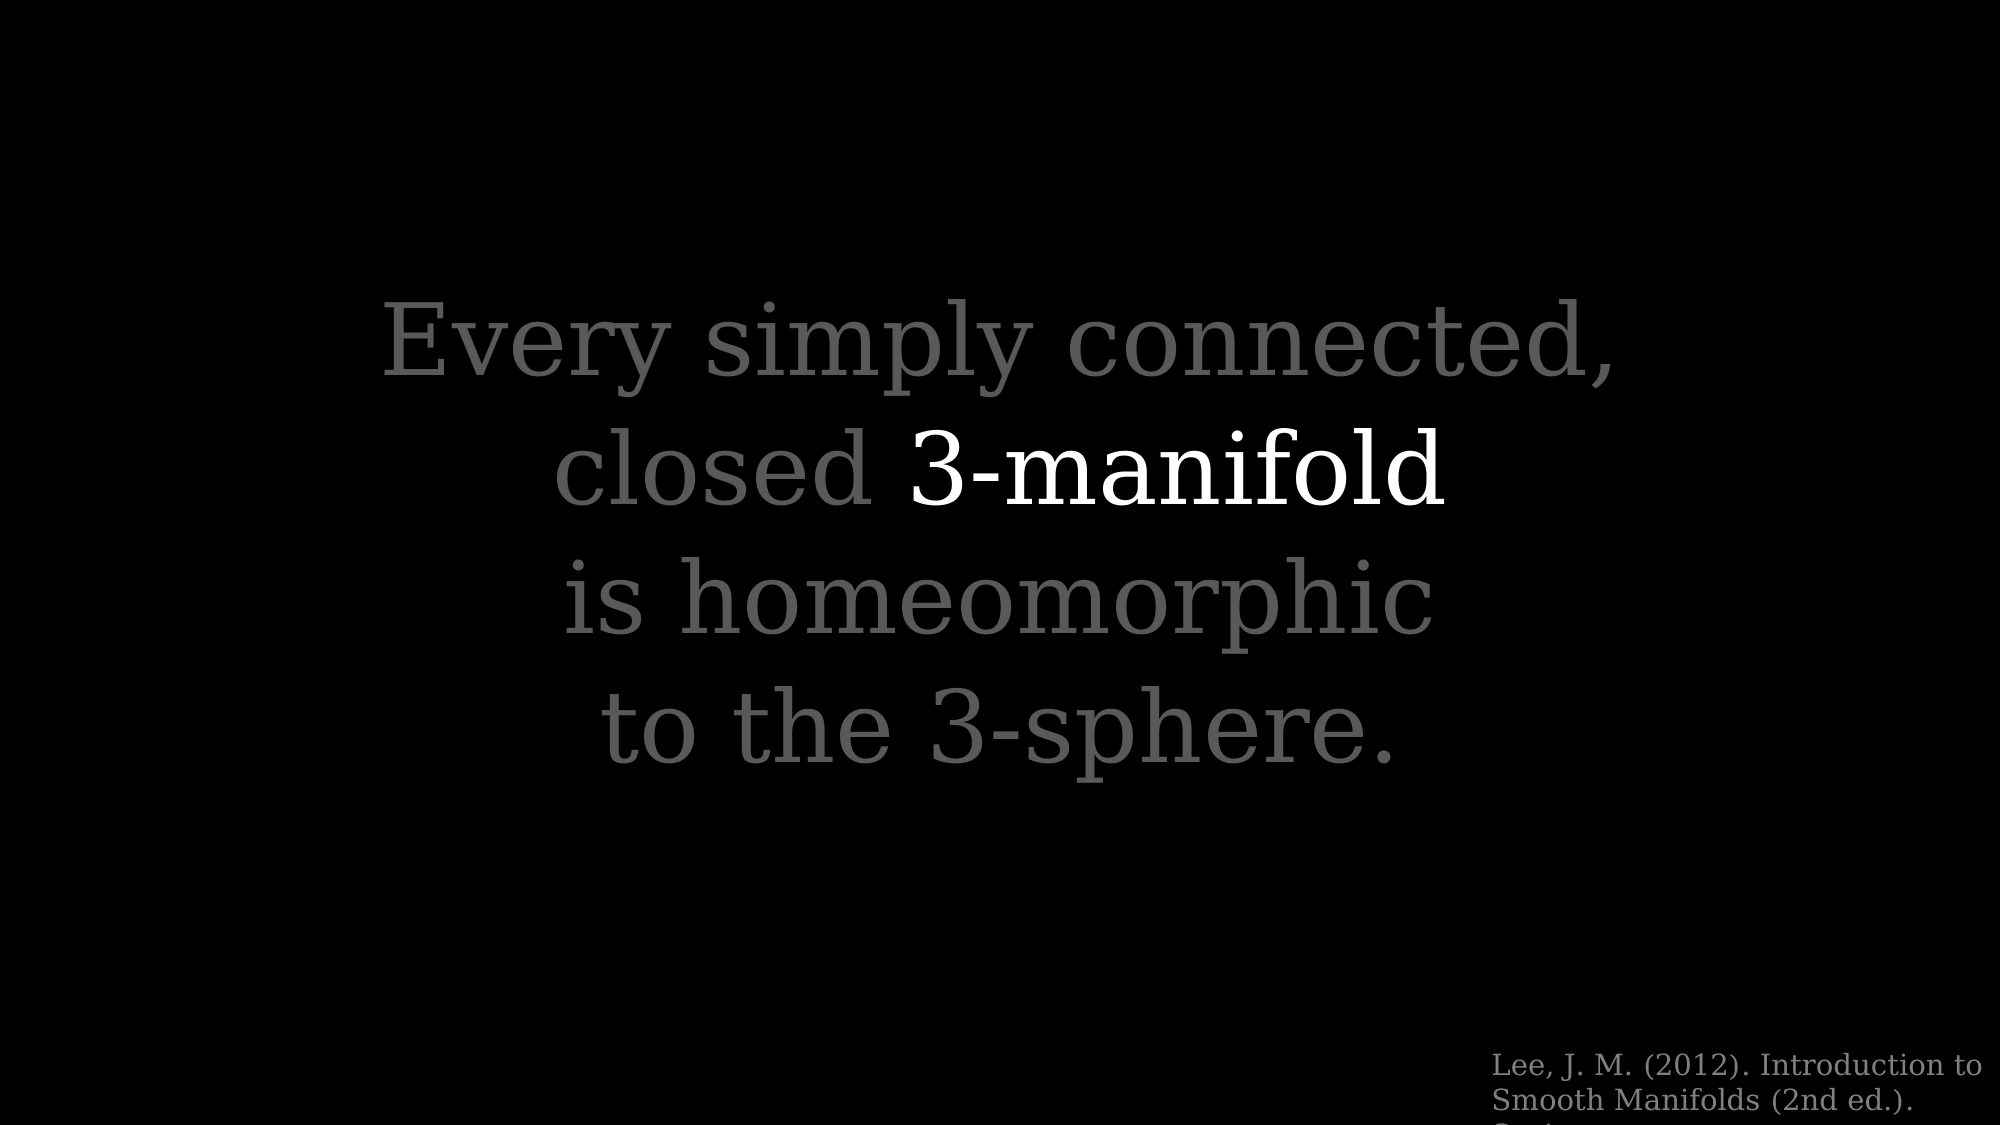

Every simply connected,
closed 3-manifold
is homeomorphic
to the 3-sphere.
Lee, J. M. (2012). Introduction to Smooth Manifolds (2nd ed.). Springer.